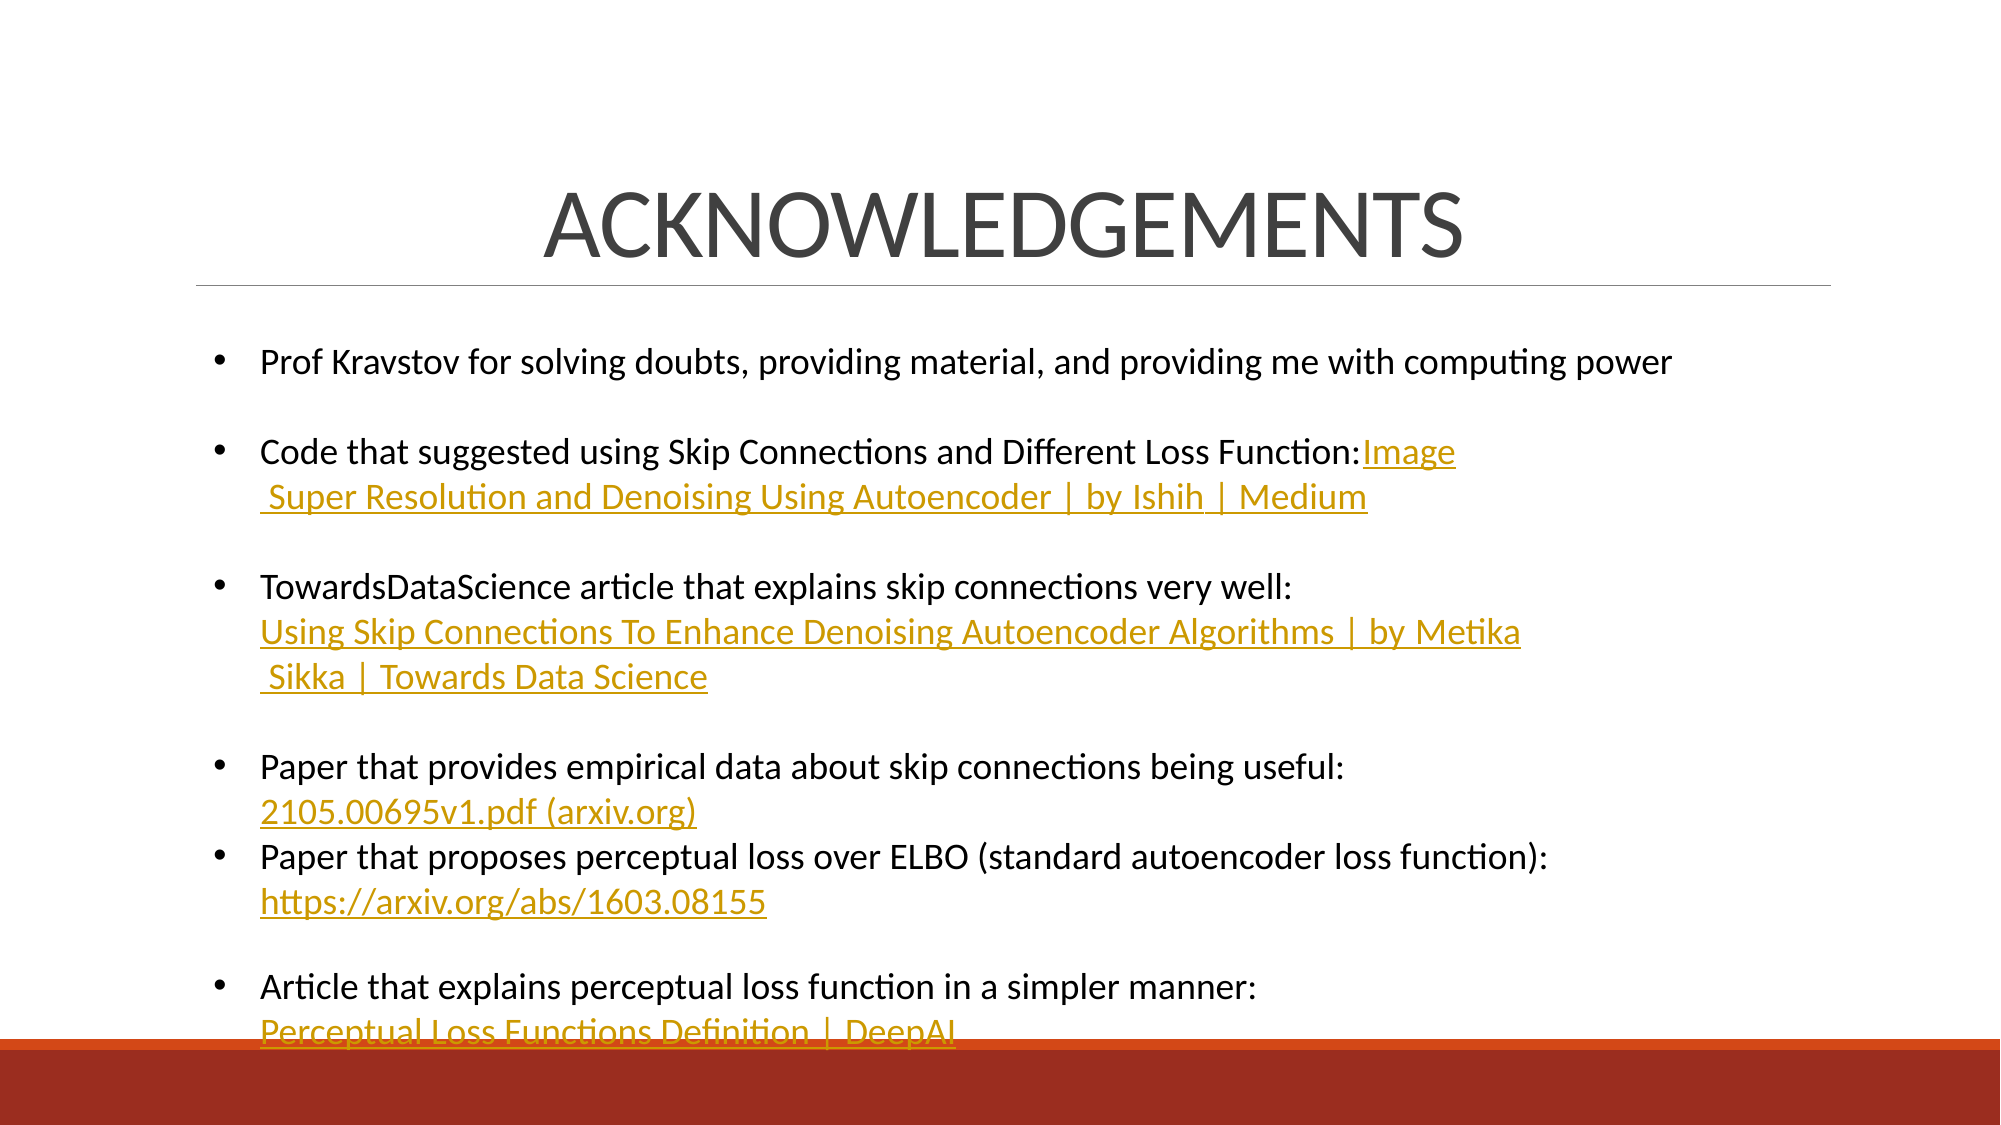

# ACKNOWLEDGEMENTS
Prof Kravstov for solving doubts, providing material, and providing me with computing power

Code that suggested using Skip Connections and Different Loss Function:Image Super Resolution and Denoising Using Autoencoder | by Ishih | Medium

TowardsDataScience article that explains skip connections very well: Using Skip Connections To Enhance Denoising Autoencoder Algorithms | by Metika Sikka | Towards Data Science

Paper that provides empirical data about skip connections being useful:2105.00695v1.pdf (arxiv.org)
Paper that proposes perceptual loss over ELBO (standard autoencoder loss function): https://arxiv.org/abs/1603.08155

Article that explains perceptual loss function in a simpler manner: Perceptual Loss Functions Definition | DeepAI